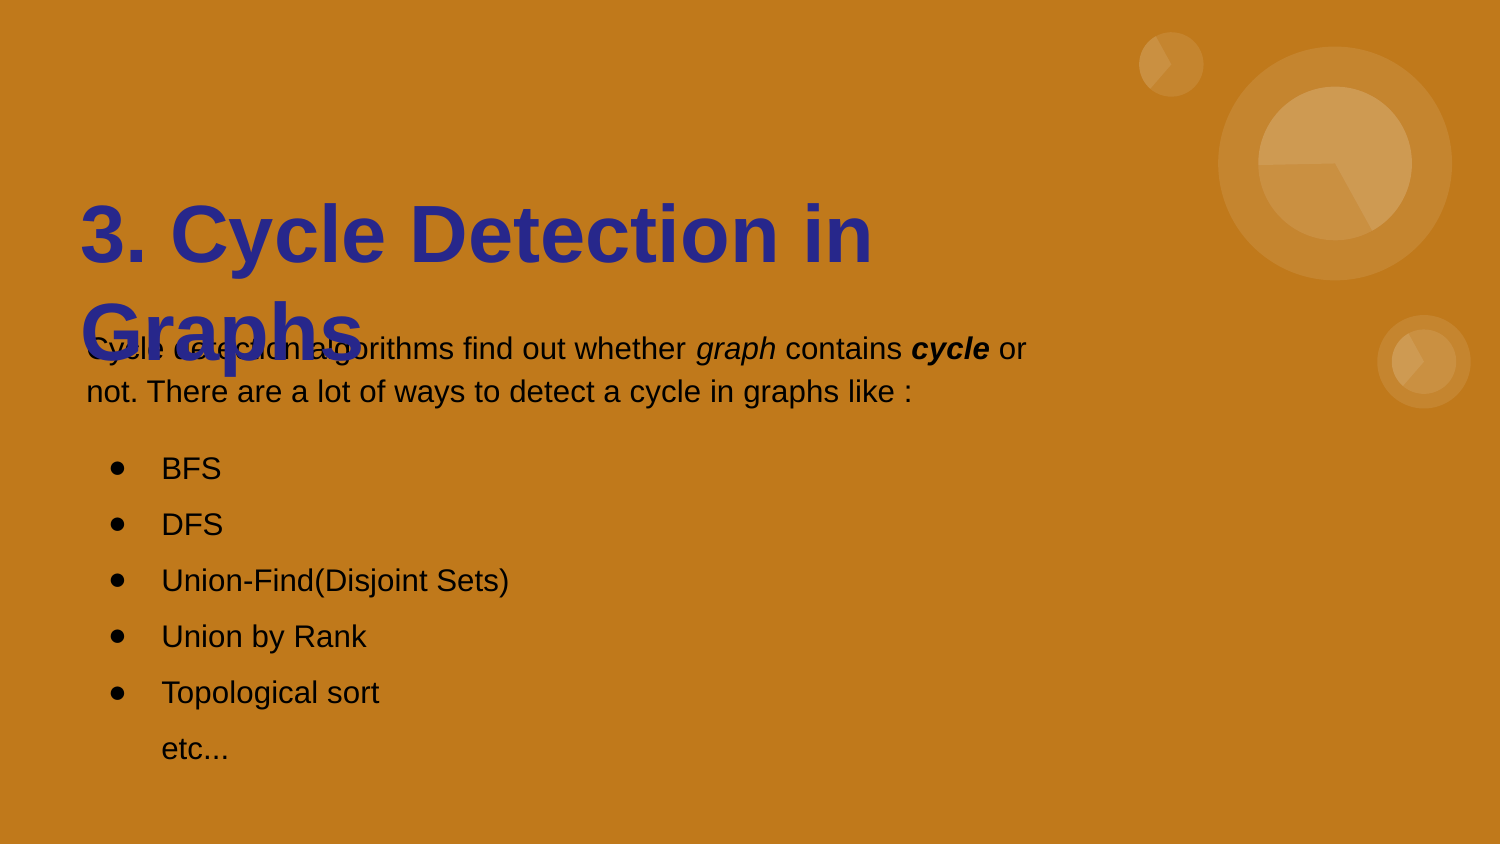

3. Cycle Detection in Graphs
# Cycle detection algorithms find out whether graph contains cycle or not. There are a lot of ways to detect a cycle in graphs like :
BFS
DFS
Union-Find(Disjoint Sets)
Union by Rank
Topological sort
etc...